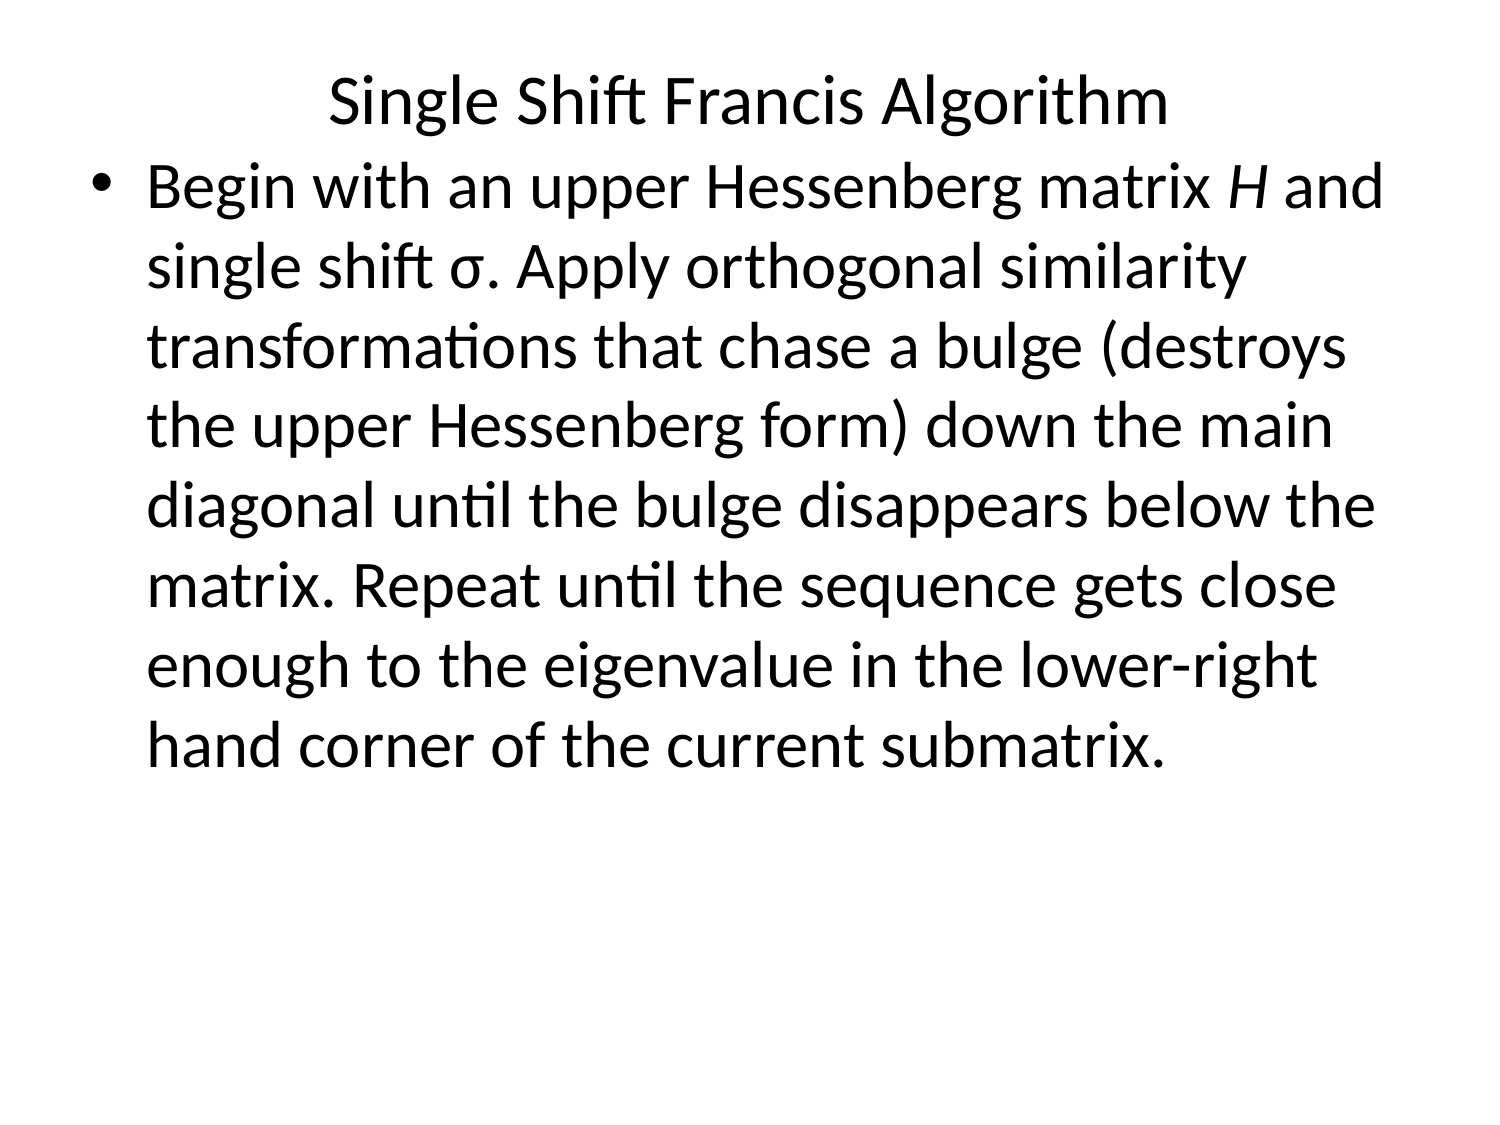

# Single Shift Francis Algorithm
Begin with an upper Hessenberg matrix H and single shift σ. Apply orthogonal similarity transformations that chase a bulge (destroys the upper Hessenberg form) down the main diagonal until the bulge disappears below the matrix. Repeat until the sequence gets close enough to the eigenvalue in the lower-right hand corner of the current submatrix.